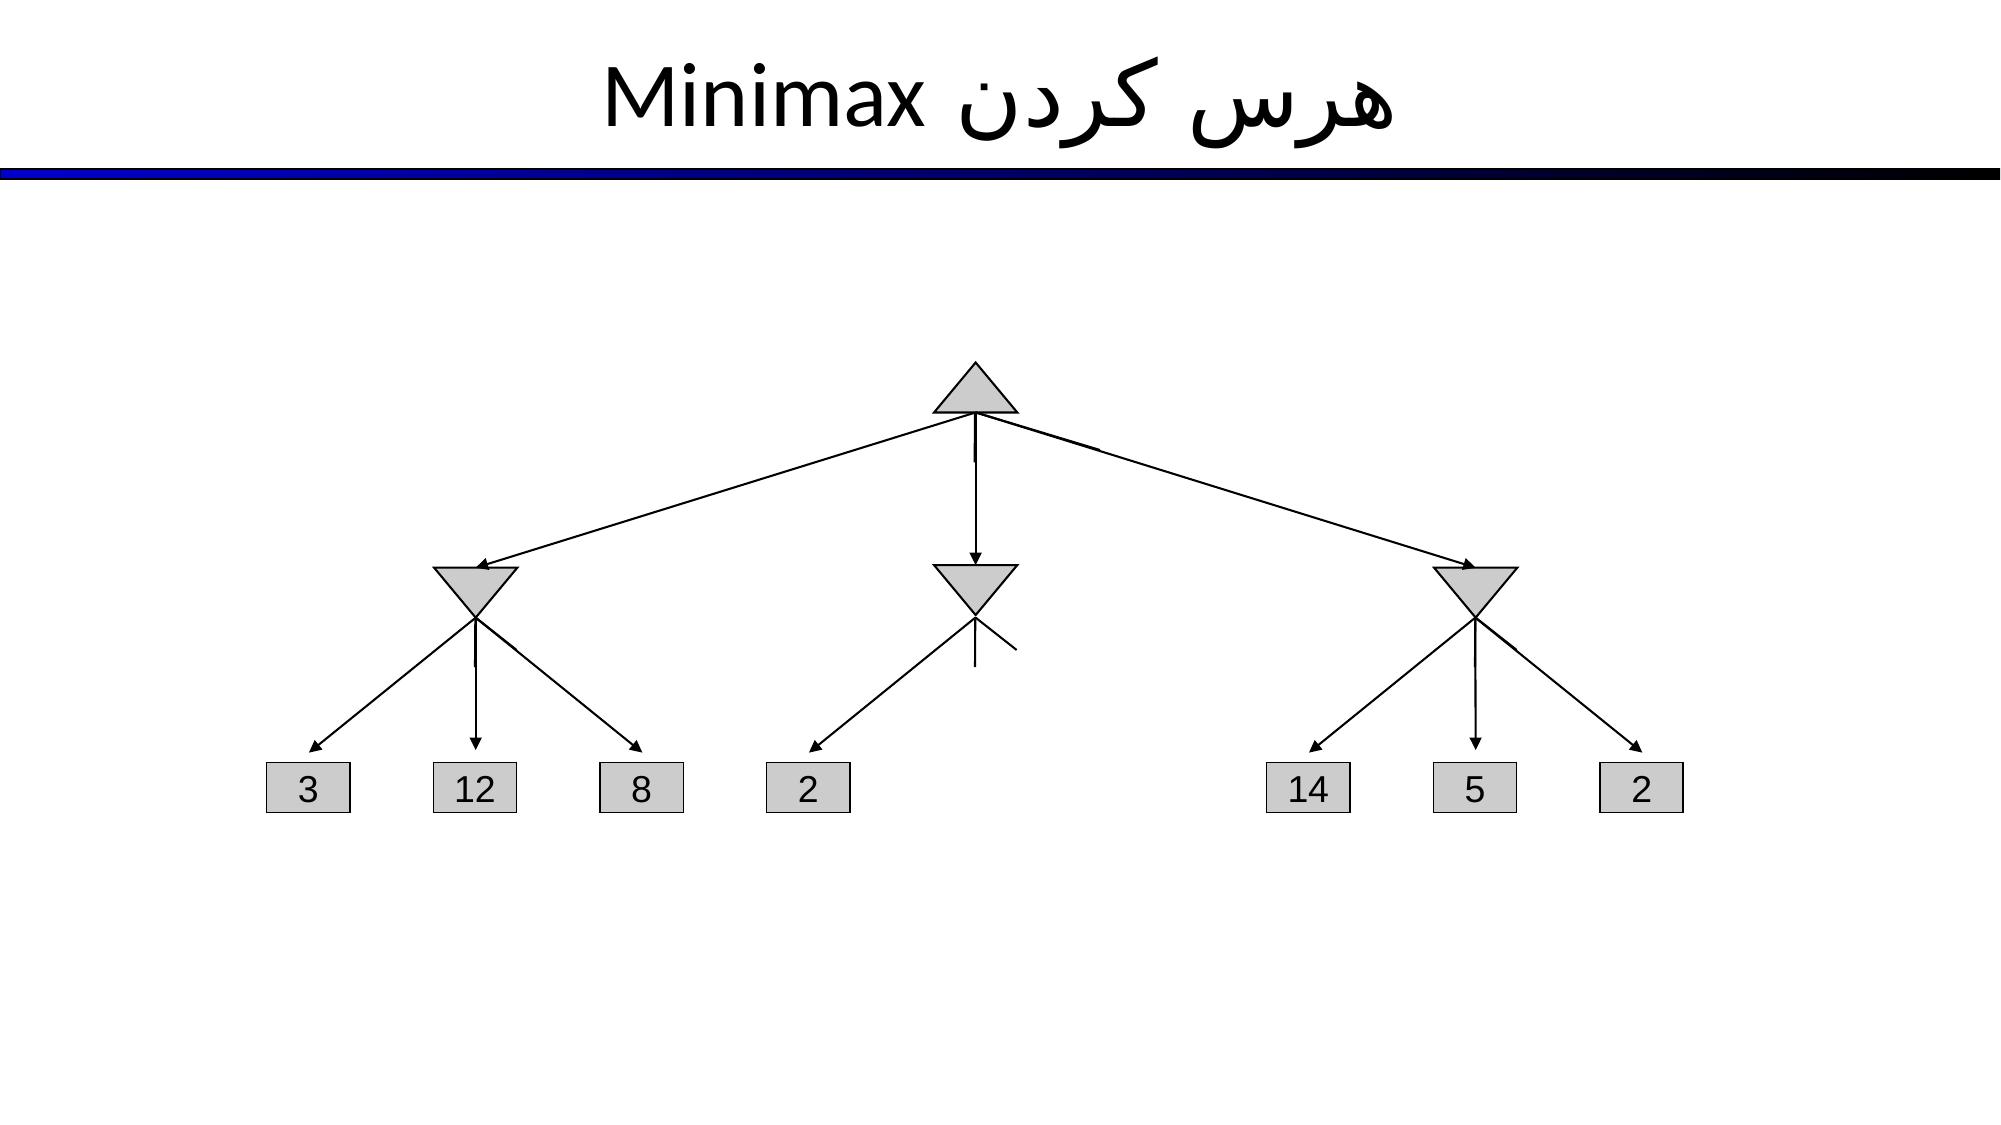

# هرس کردن Minimax

2
14
12
8
5
2
3